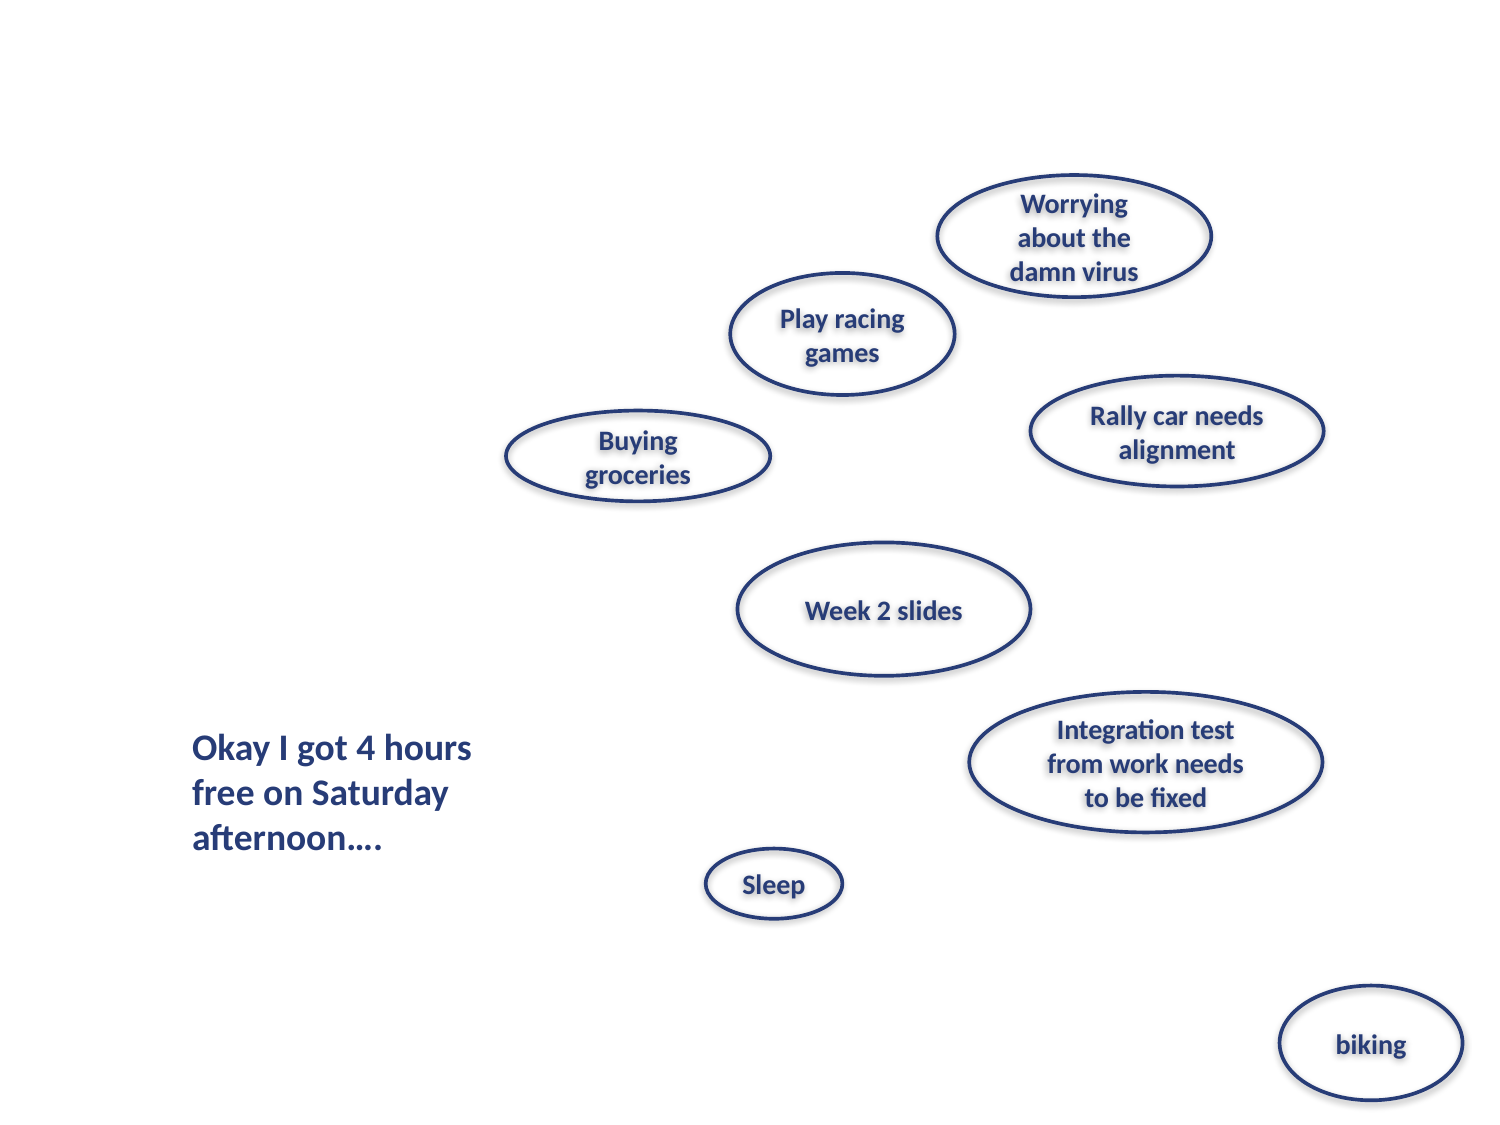

Worrying about the damn virus
Play racing games
Rally car needs alignment
Buying groceries
Week 2 slides
Integration test from work needs to be fixed
Okay I got 4 hours free on Saturday afternoon….
Sleep
biking